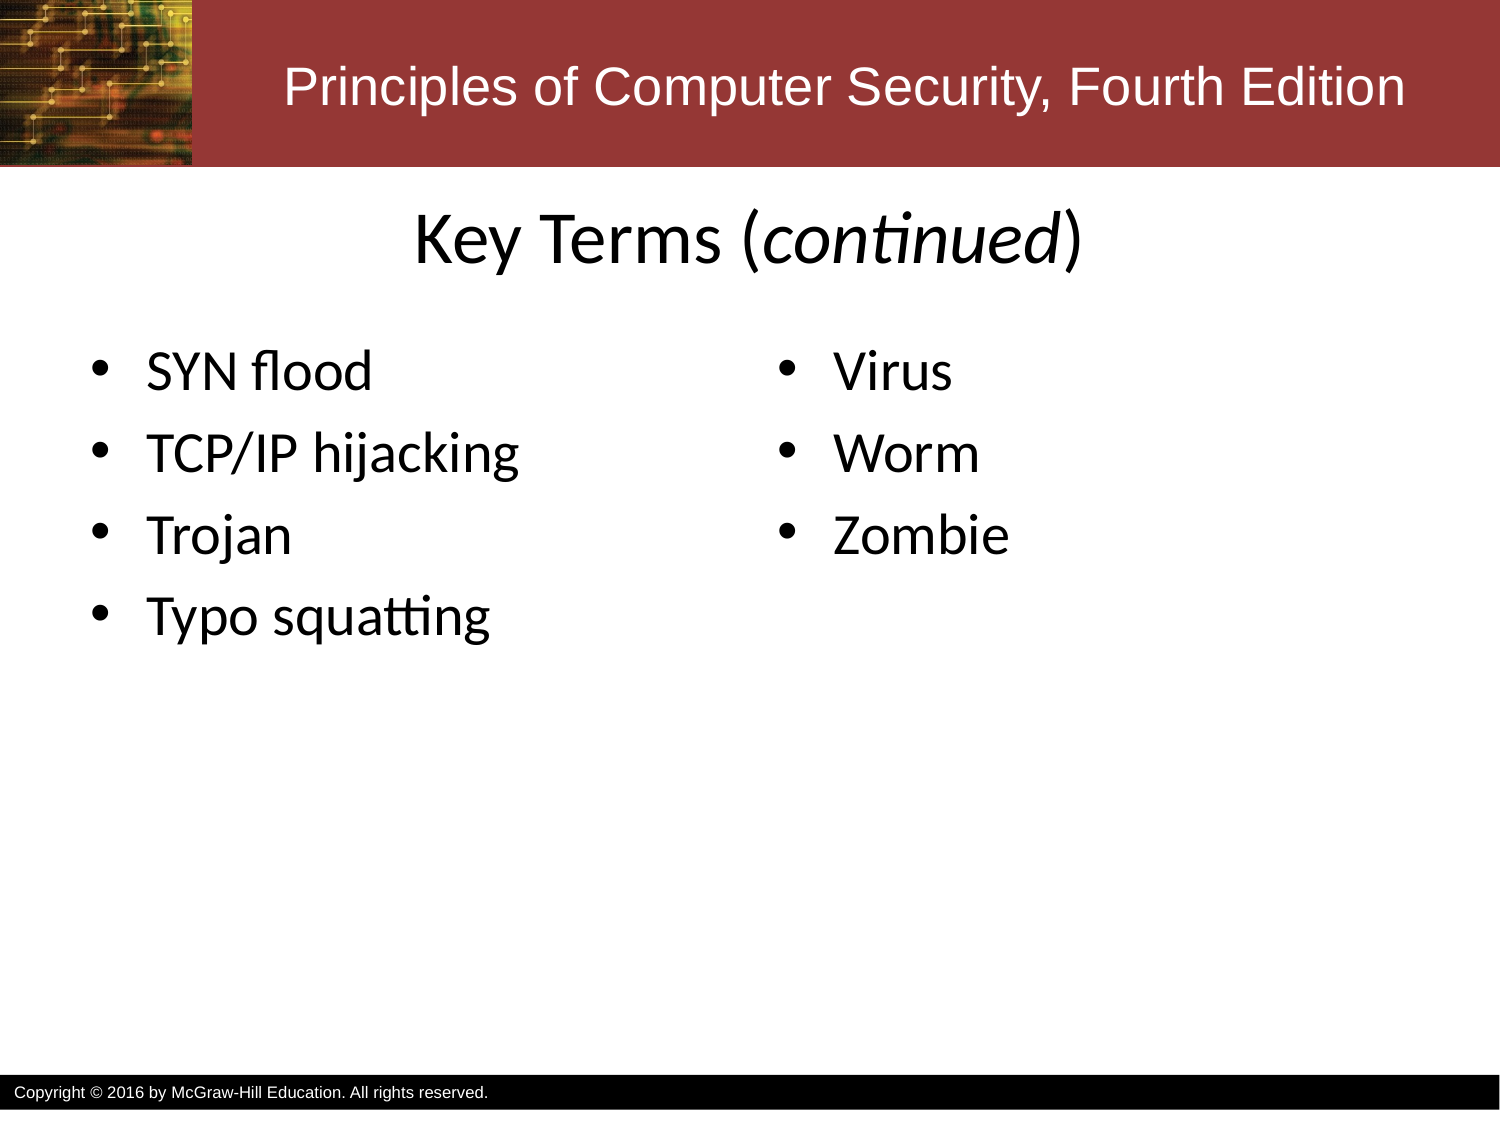

# Key Terms (continued)
SYN flood
TCP/IP hijacking
Trojan
Typo squatting
Virus
Worm
Zombie